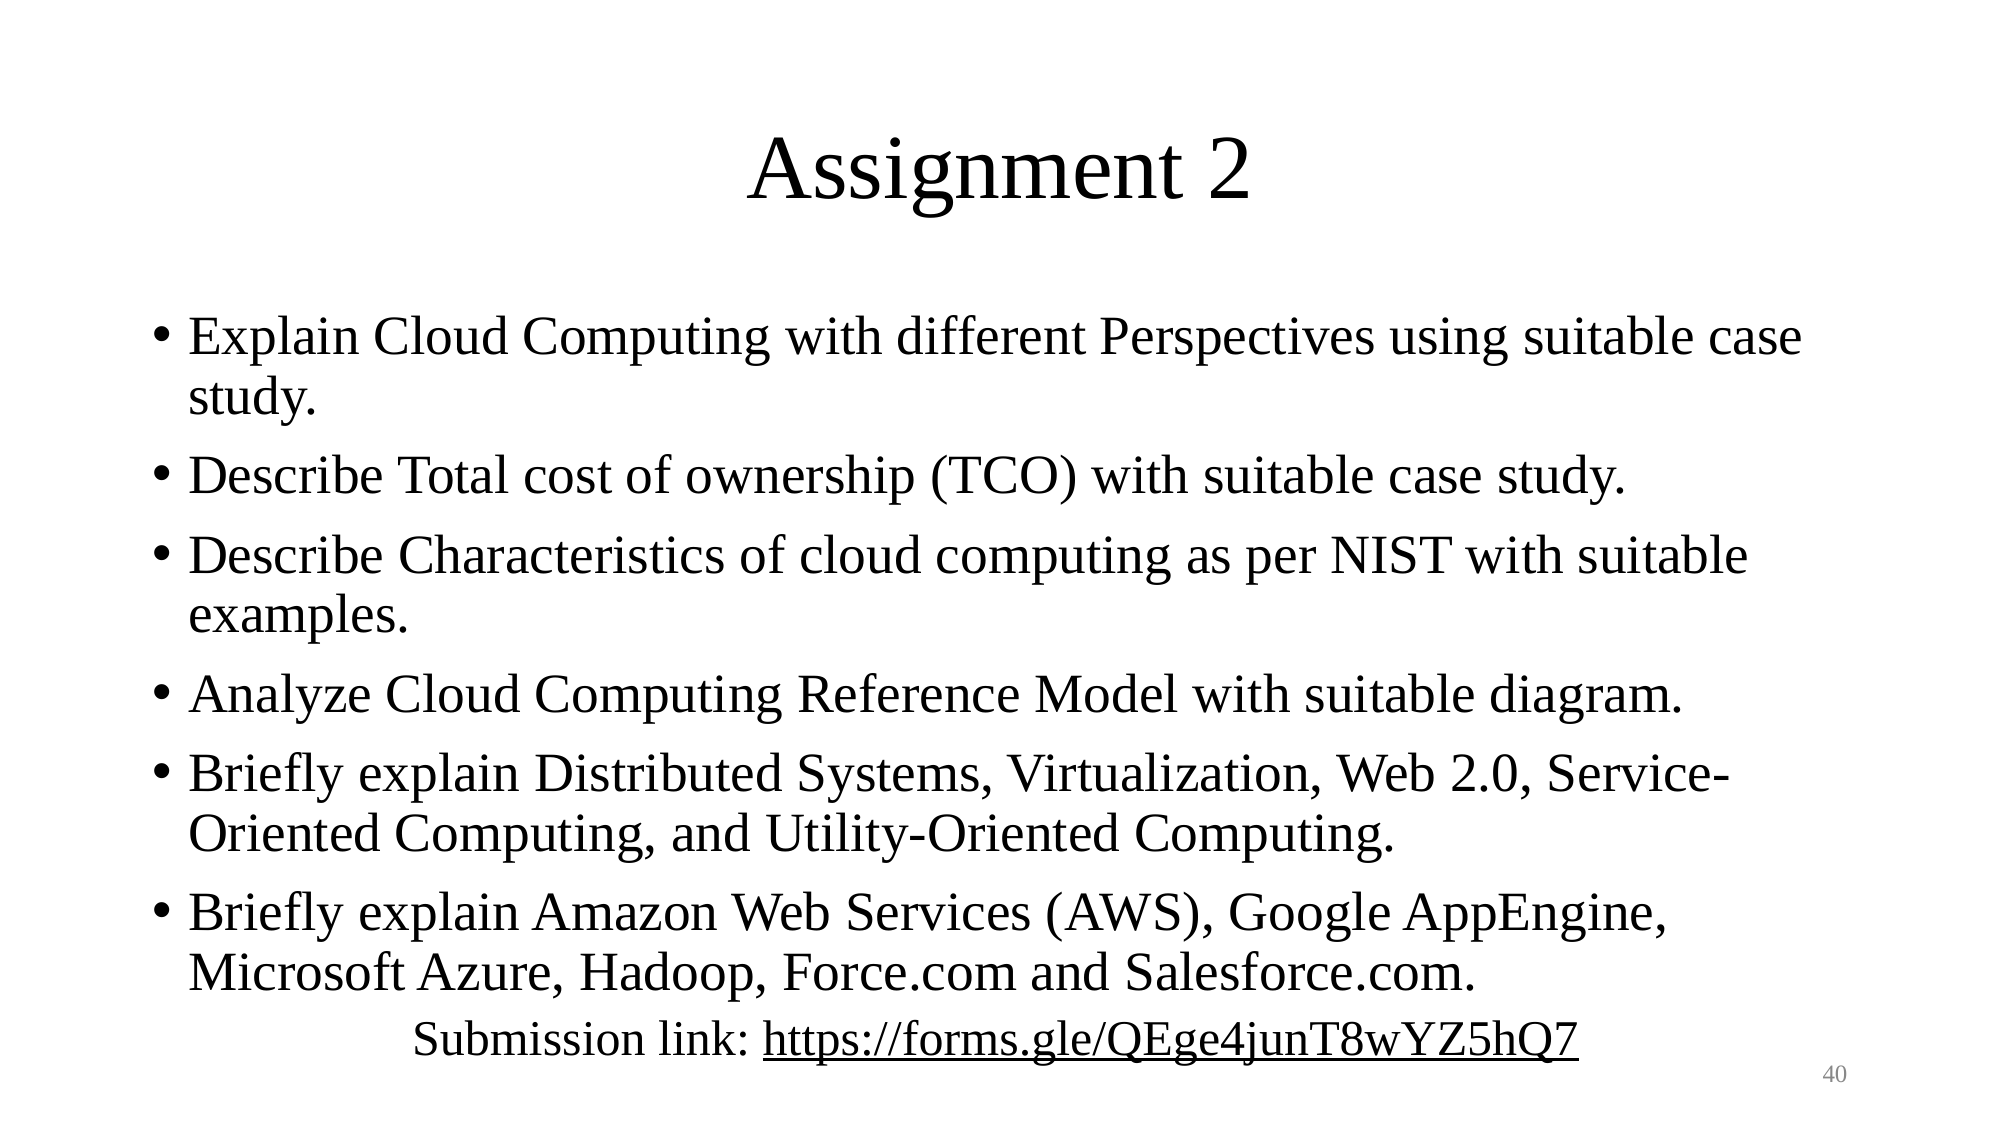

# Assignment 2
Explain Cloud Computing with different Perspectives using suitable case study.
Describe Total cost of ownership (TCO) with suitable case study.
Describe Characteristics of cloud computing as per NIST with suitable examples.
Analyze Cloud Computing Reference Model with suitable diagram.
Briefly explain Distributed Systems, Virtualization, Web 2.0, Service-Oriented Computing, and Utility-Oriented Computing.
Briefly explain Amazon Web Services (AWS), Google AppEngine, Microsoft Azure, Hadoop, Force.com and Salesforce.com.

Submission link: https://forms.gle/QEge4junT8wYZ5hQ7

40